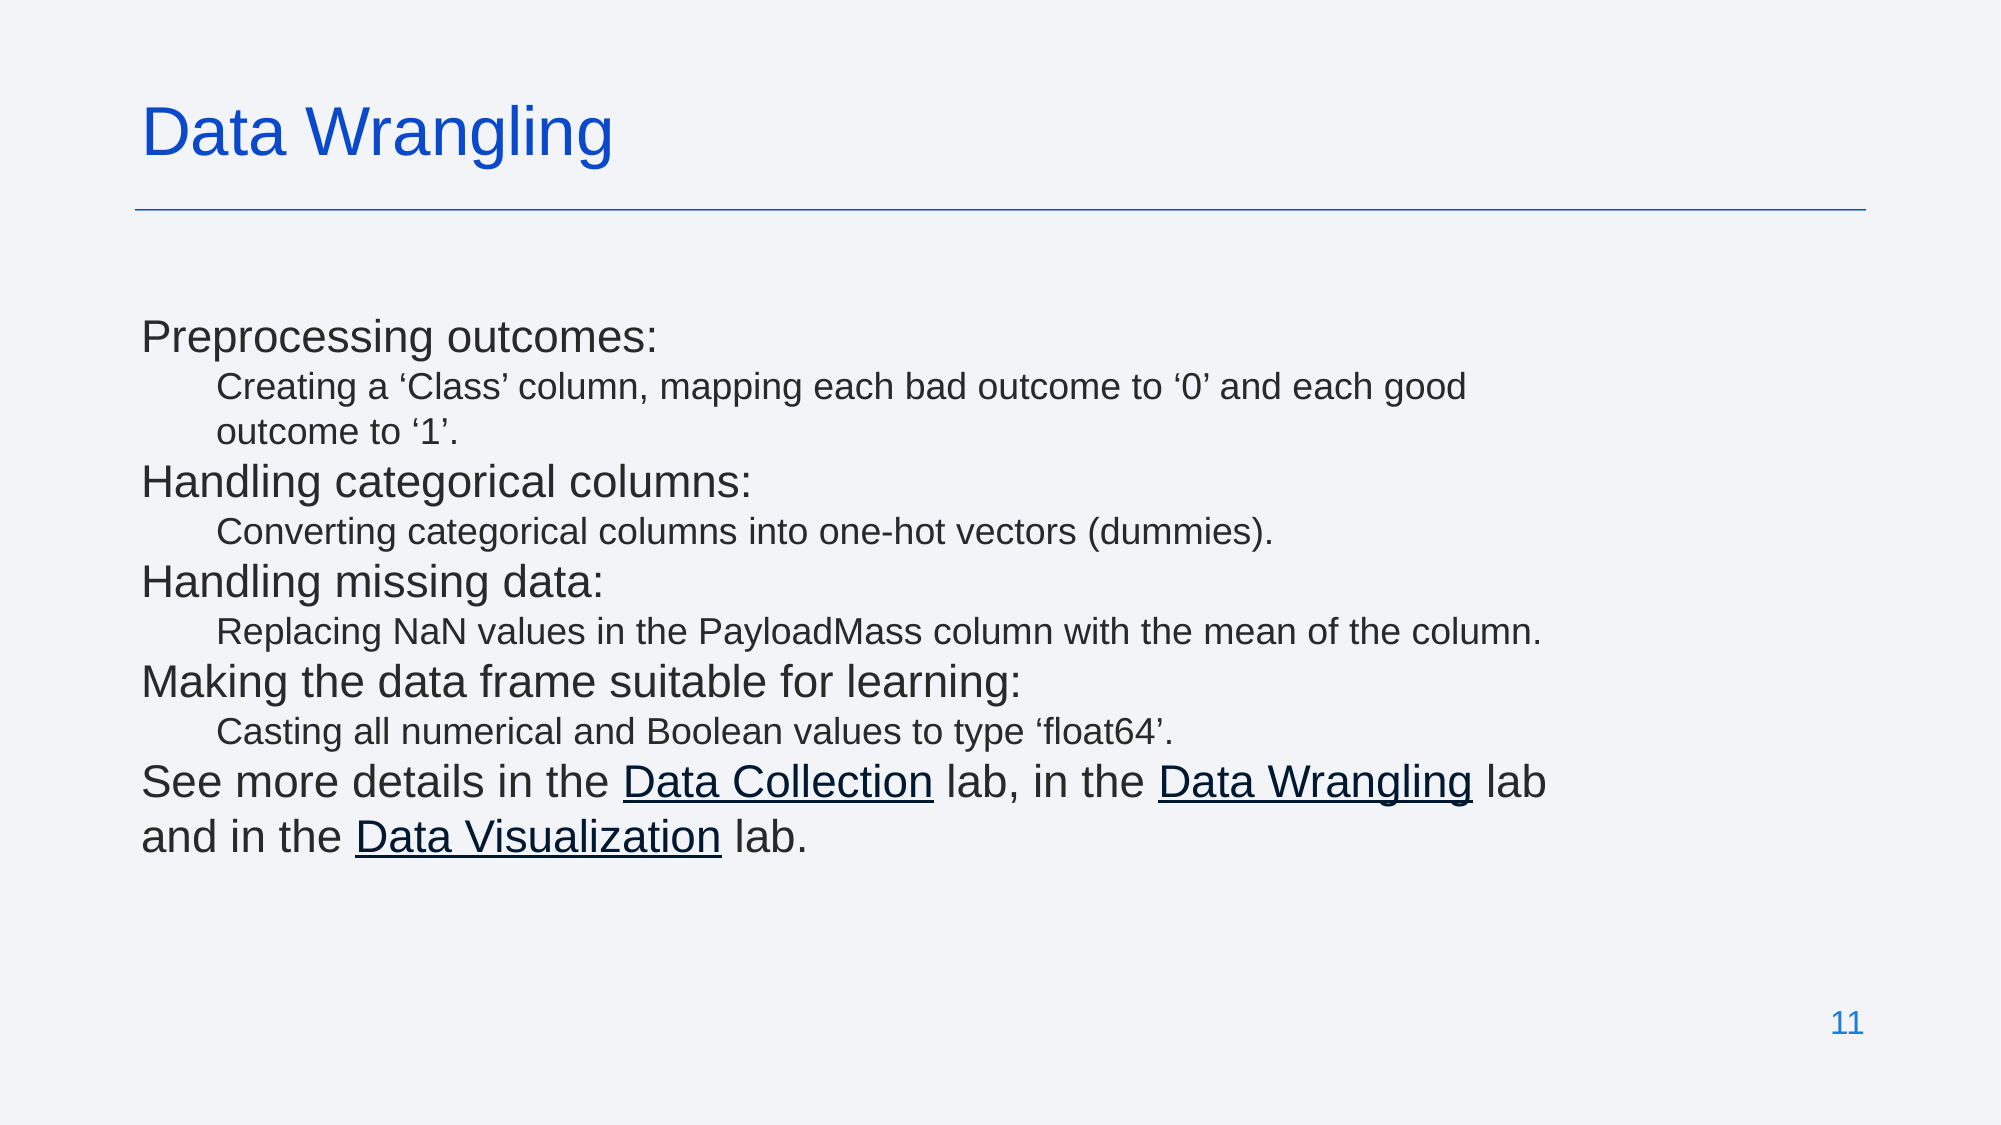

Data Wrangling
Preprocessing outcomes:
Creating a ‘Class’ column, mapping each bad outcome to ‘0’ and each good outcome to ‘1’.
Handling categorical columns:
Converting categorical columns into one-hot vectors (dummies).
Handling missing data:
Replacing NaN values in the PayloadMass column with the mean of the column.
Making the data frame suitable for learning:
Casting all numerical and Boolean values to type ‘float64’.
See more details in the Data Collection lab, in the Data Wrangling lab and in the Data Visualization lab.

11